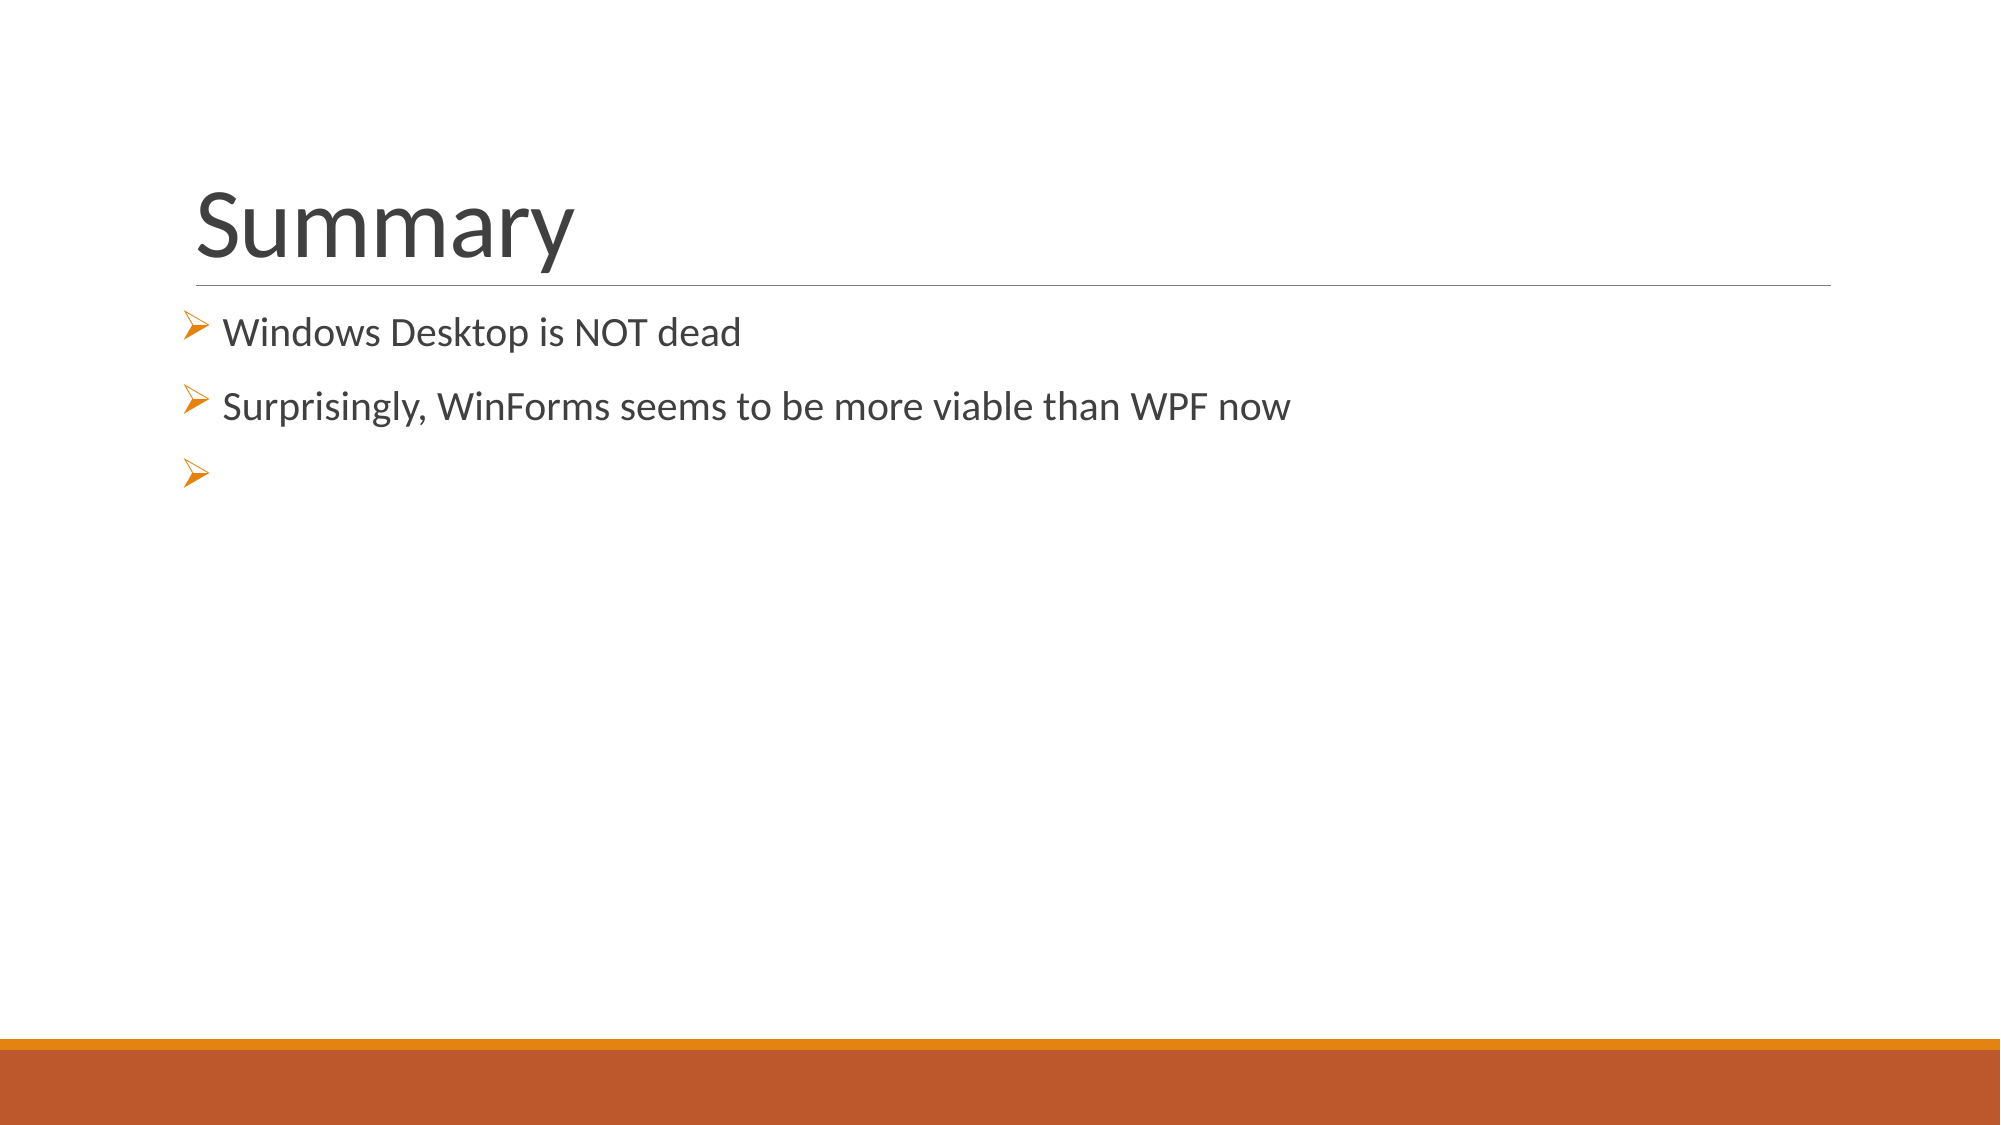

# Summary
 Windows Desktop is NOT dead
 Surprisingly, WinForms seems to be more viable than WPF now